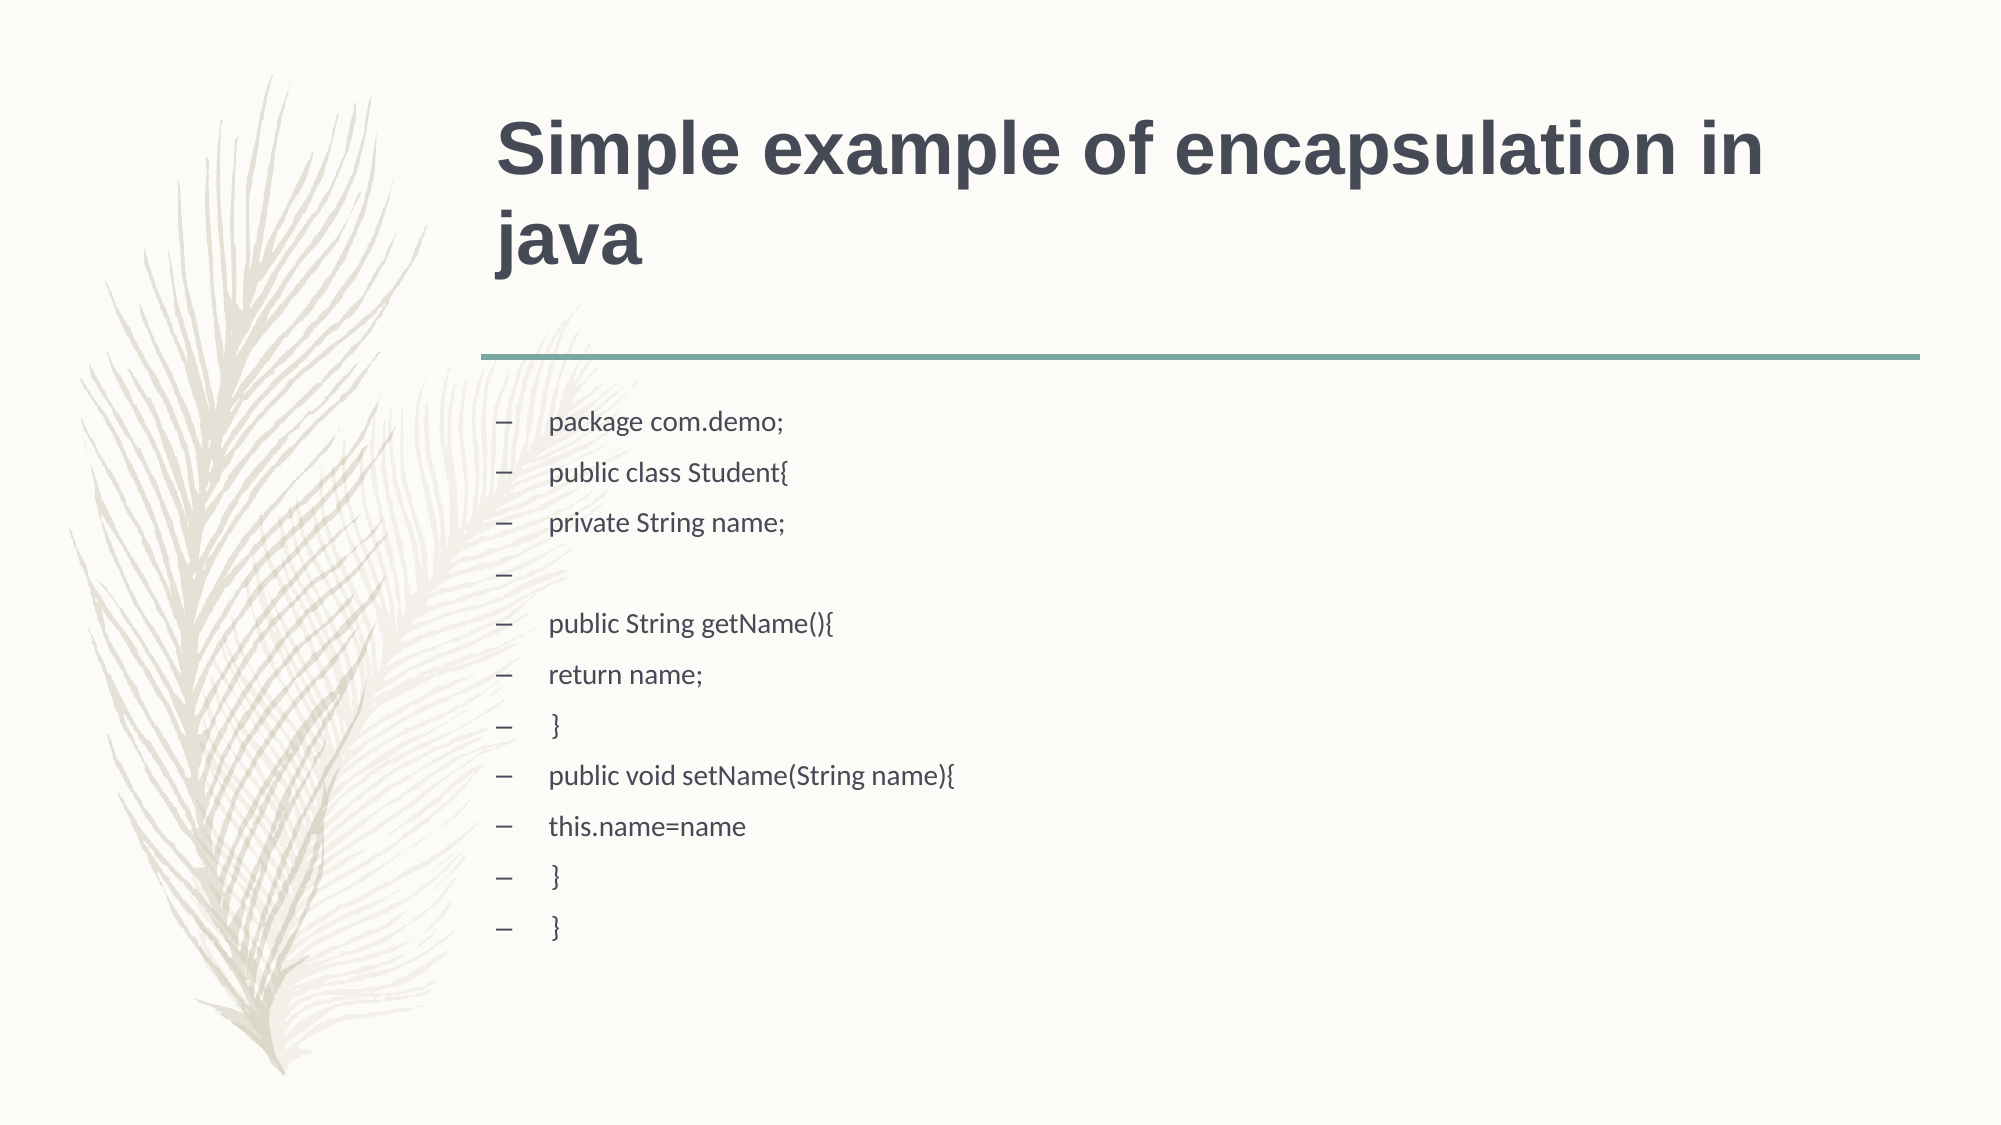

# Simple example of encapsulation in  java
package com.demo;
public class Student{
private String name;
–
public String getName(){
return name;
–	}
public void setName(String name){
this.name=name
–	}
–	}